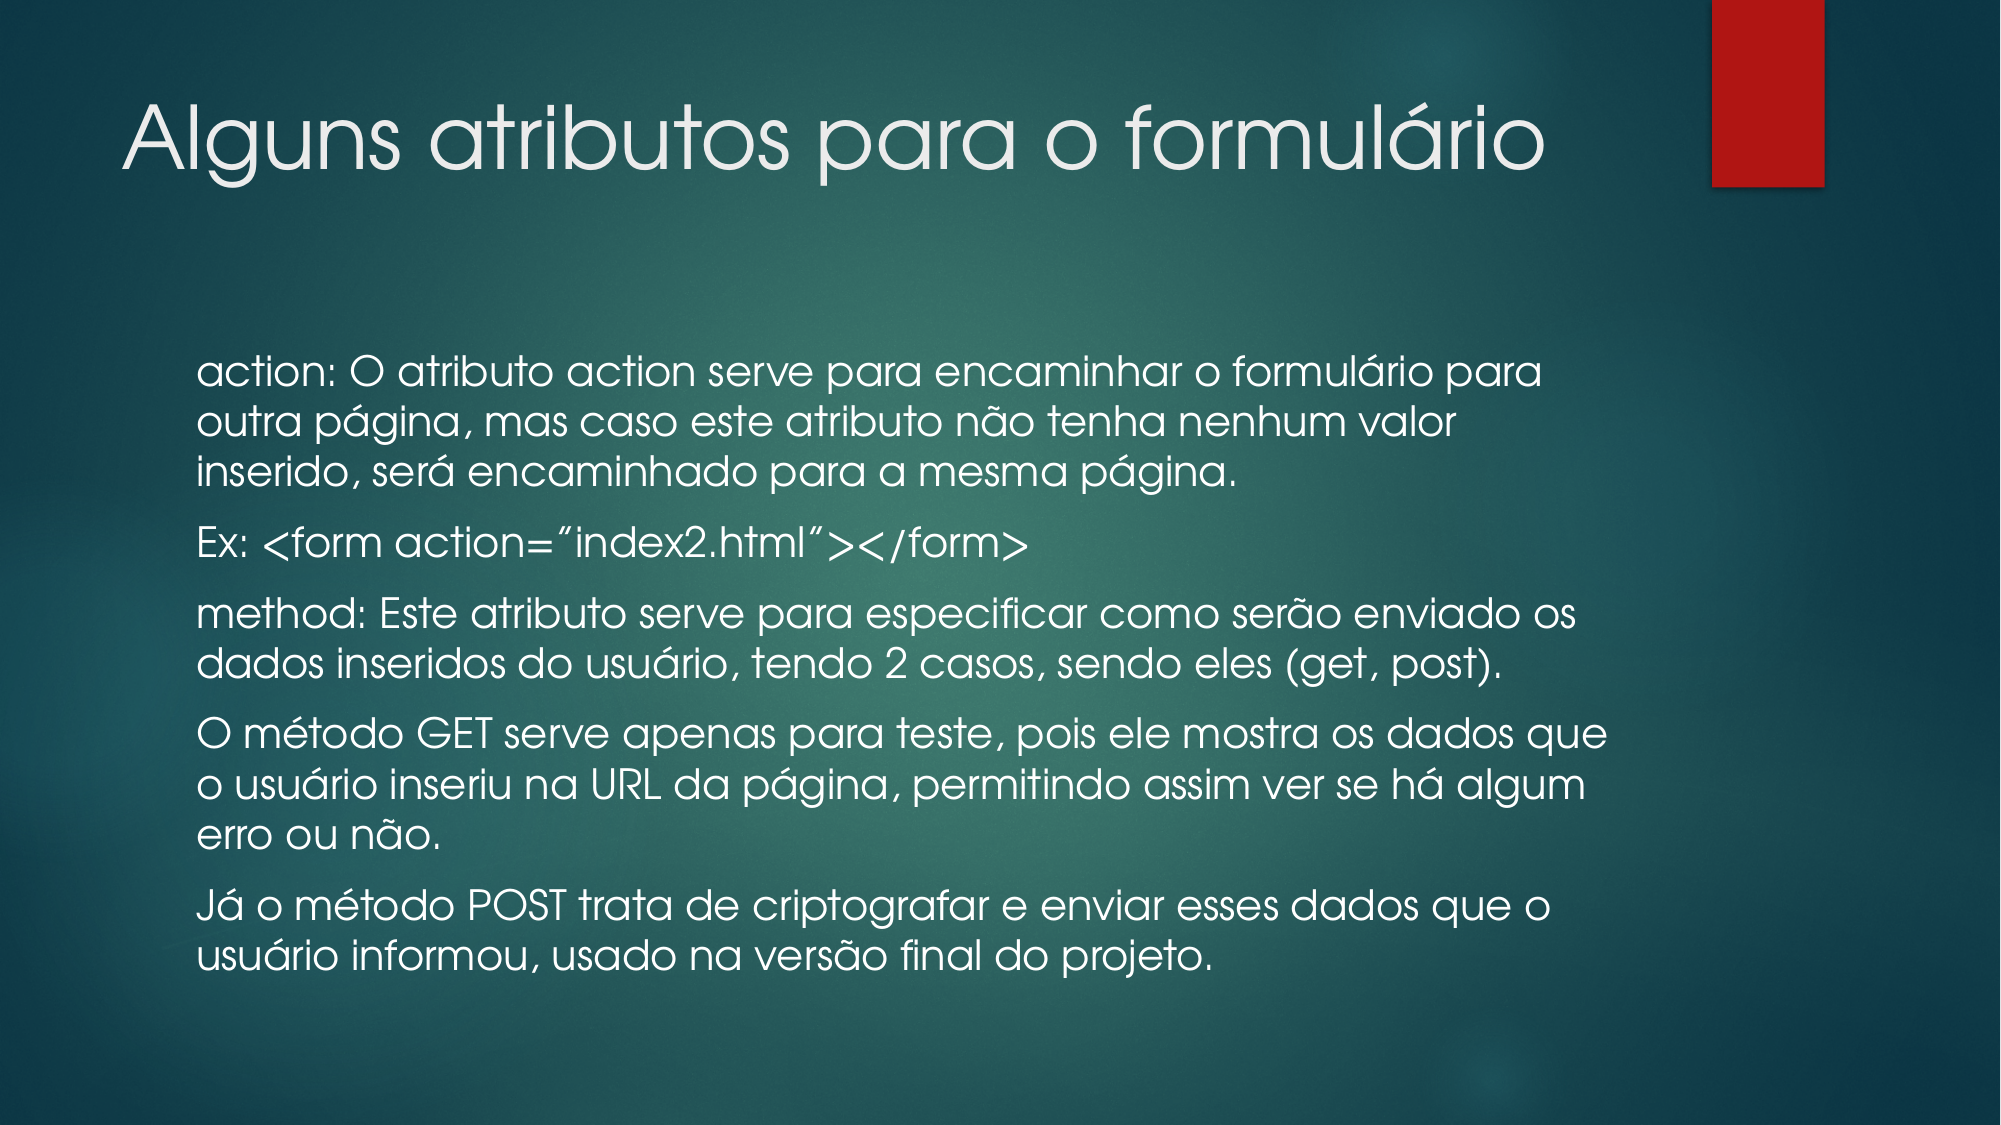

# Alguns atributos para o formulário
action: O atributo action serve para encaminhar o formulário para outra página, mas caso este atributo não tenha nenhum valor inserido, será encaminhado para a mesma página.
Ex: <form action=”index2.html”></form>
method: Este atributo serve para especificar como serão enviado os dados inseridos do usuário, tendo 2 casos, sendo eles (get, post).
O método GET serve apenas para teste, pois ele mostra os dados que o usuário inseriu na URL da página, permitindo assim ver se há algum erro ou não.
Já o método POST trata de criptografar e enviar esses dados que o usuário informou, usado na versão final do projeto.